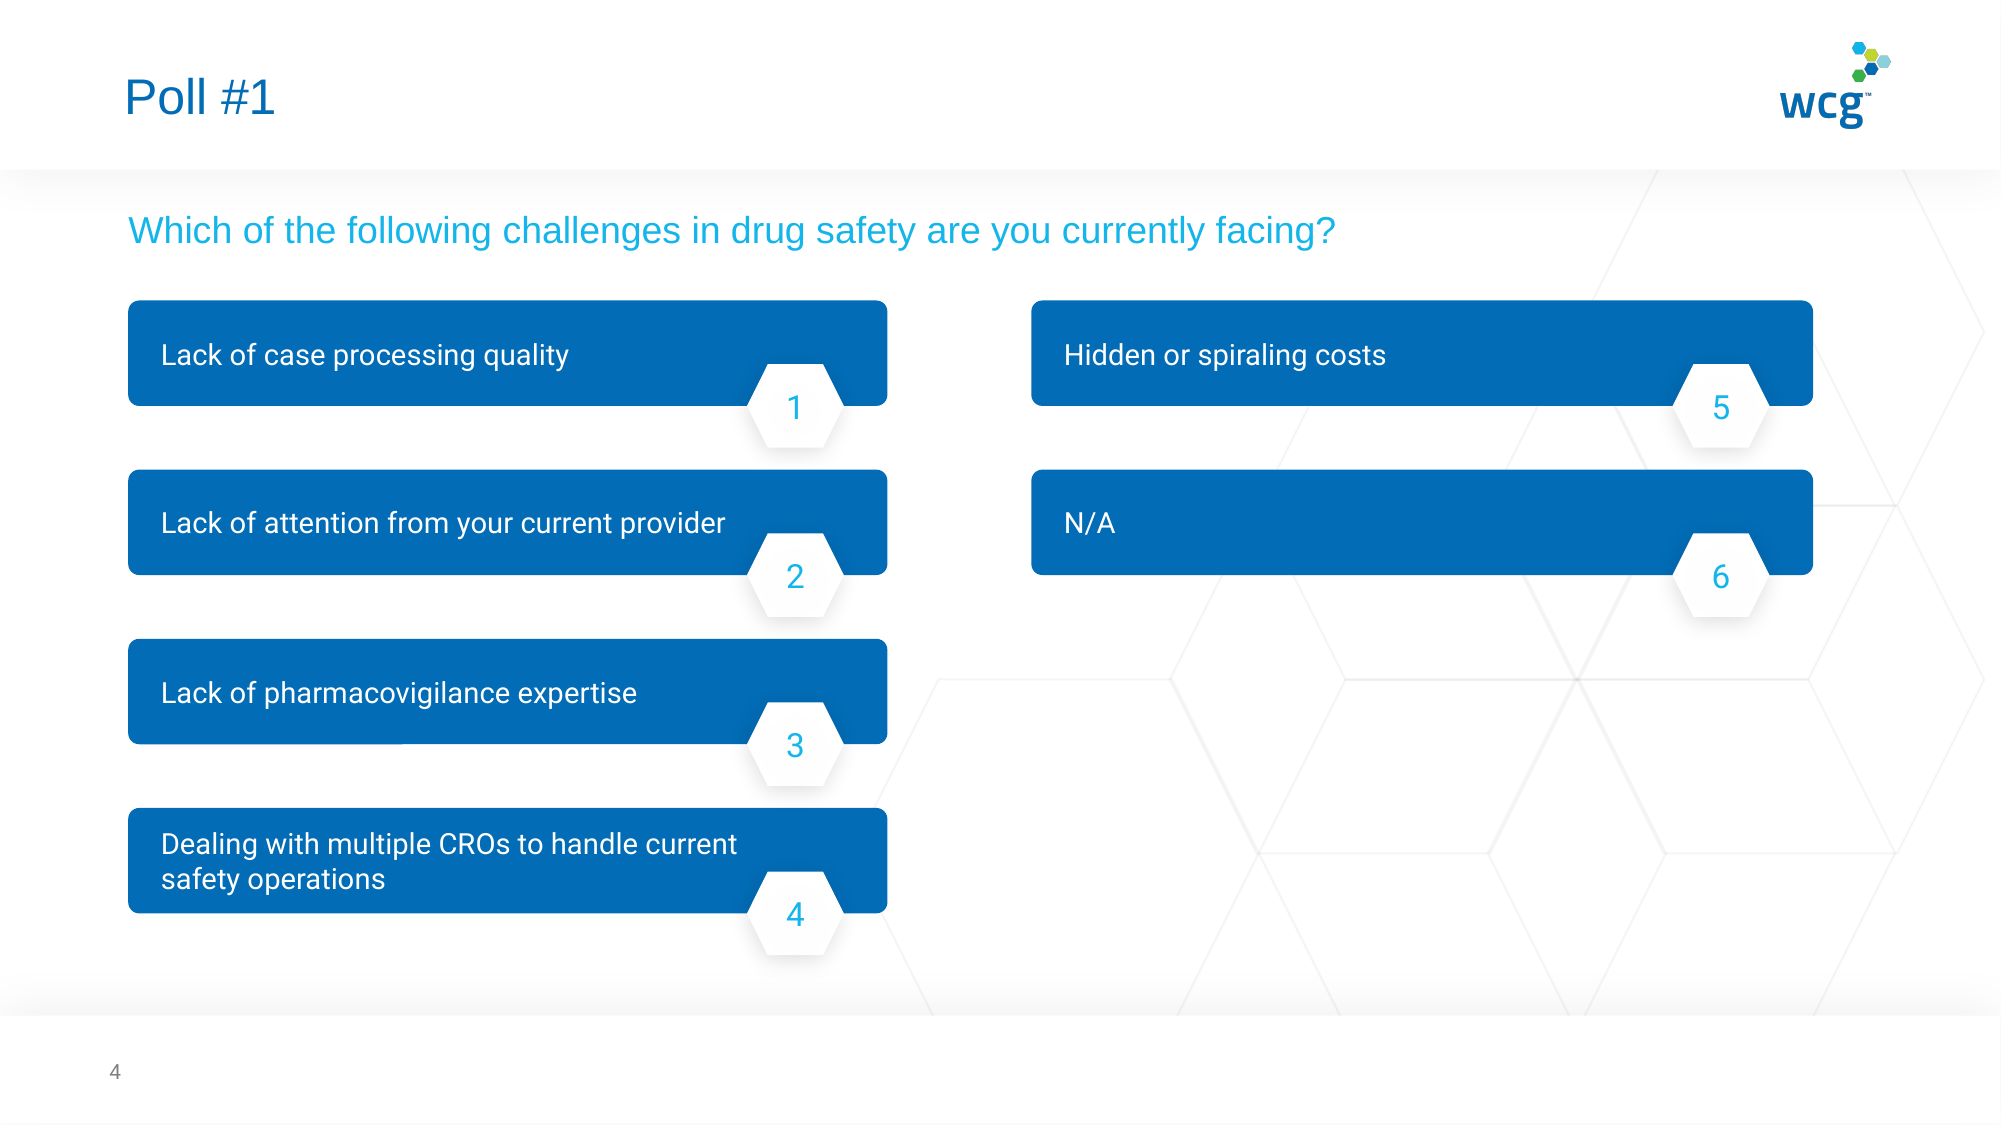

Poll #1
Which of the following challenges in drug safety are you currently facing?
Lack of case processing quality
Hidden or spiraling costs

1

5
Lack of attention from your current provider
N/A

2

6
Lack of pharmacovigilance expertise

3
Dealing with multiple CROs to handle current
safety operations

4
4